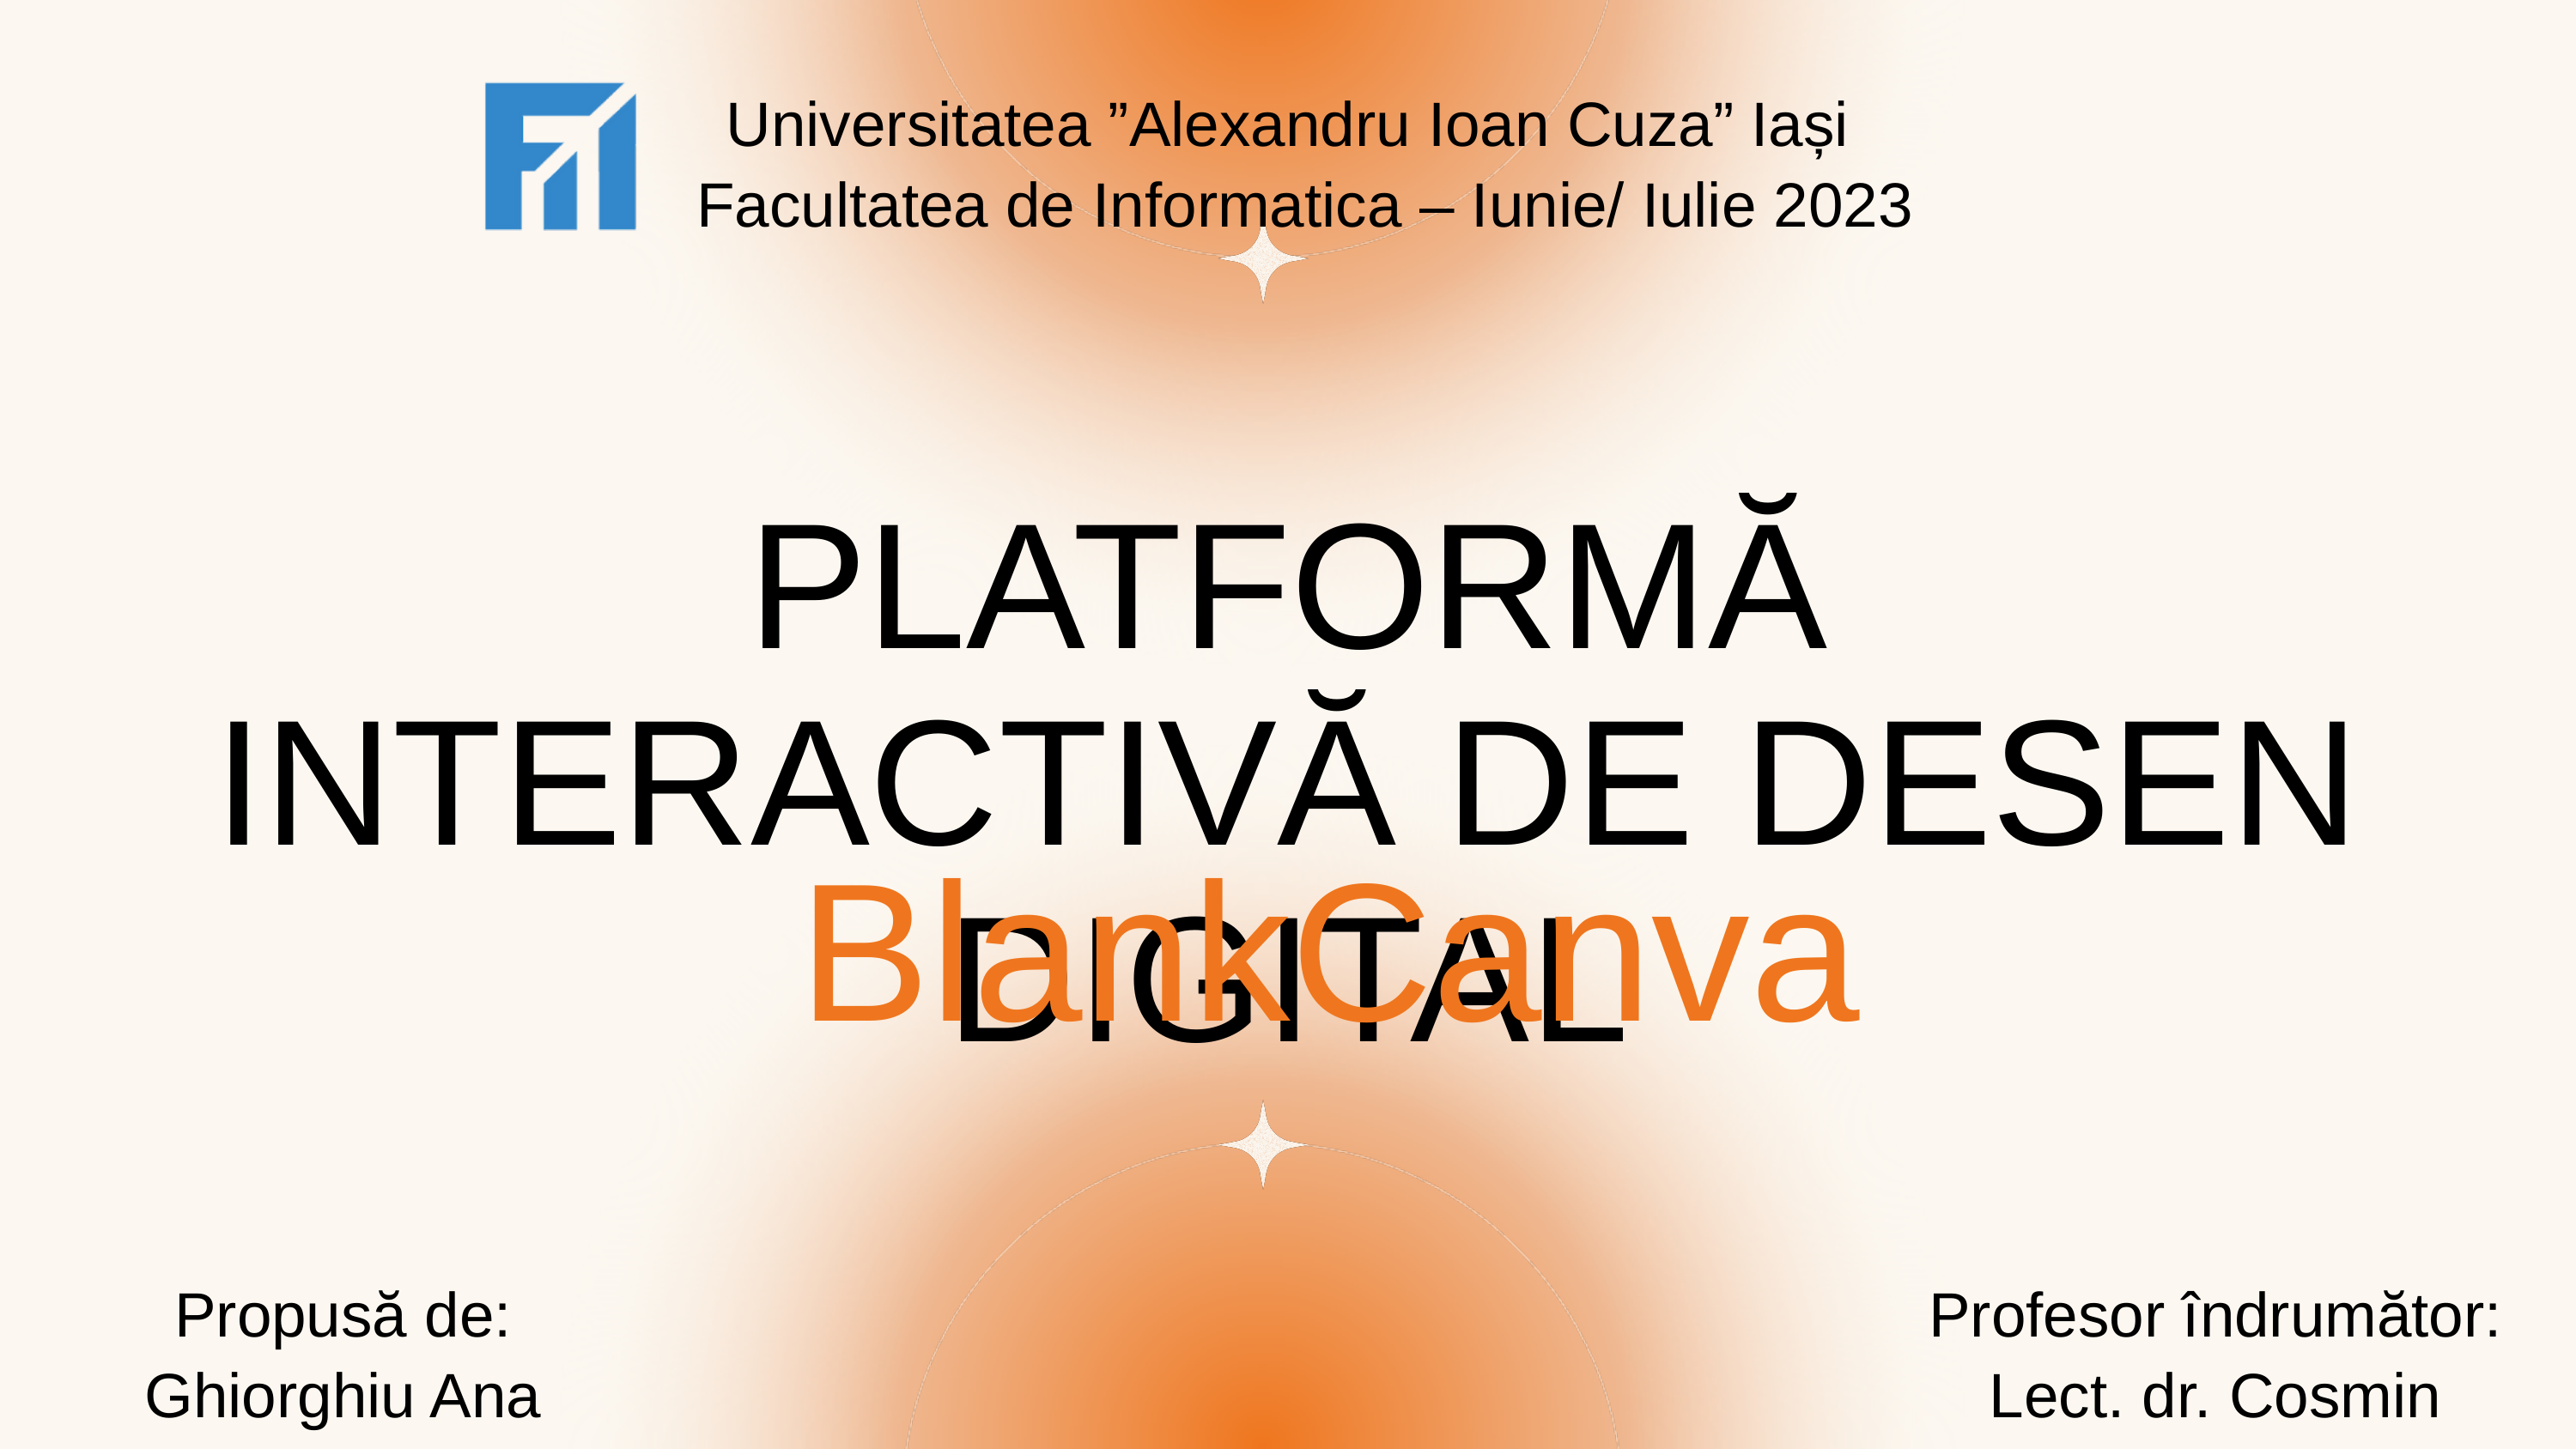

Universitatea ”Alexandru Ioan Cuza” Iași
  Facultatea de Informatica – Iunie/ Iulie 2023

PLATFORMĂ INTERACTIVĂ DE DESEN DIGITAL

BlankCanva

Propusă de:
Ghiorghiu Ana Maria
Profesor îndrumător:
Lect. dr. Cosmin Vârlan